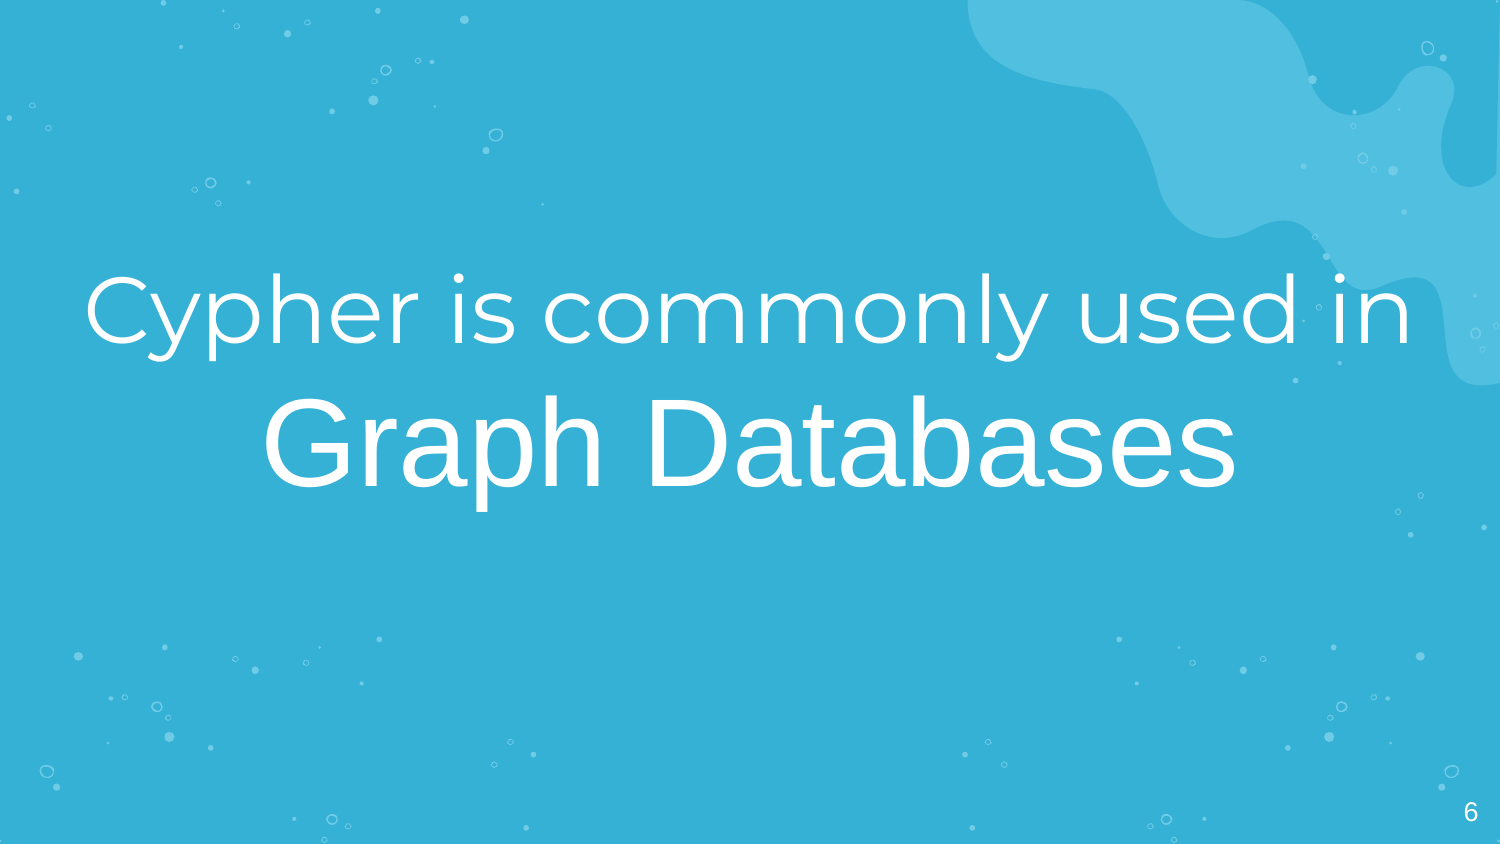

# Cypher is commonly used in
Graph Databases
6